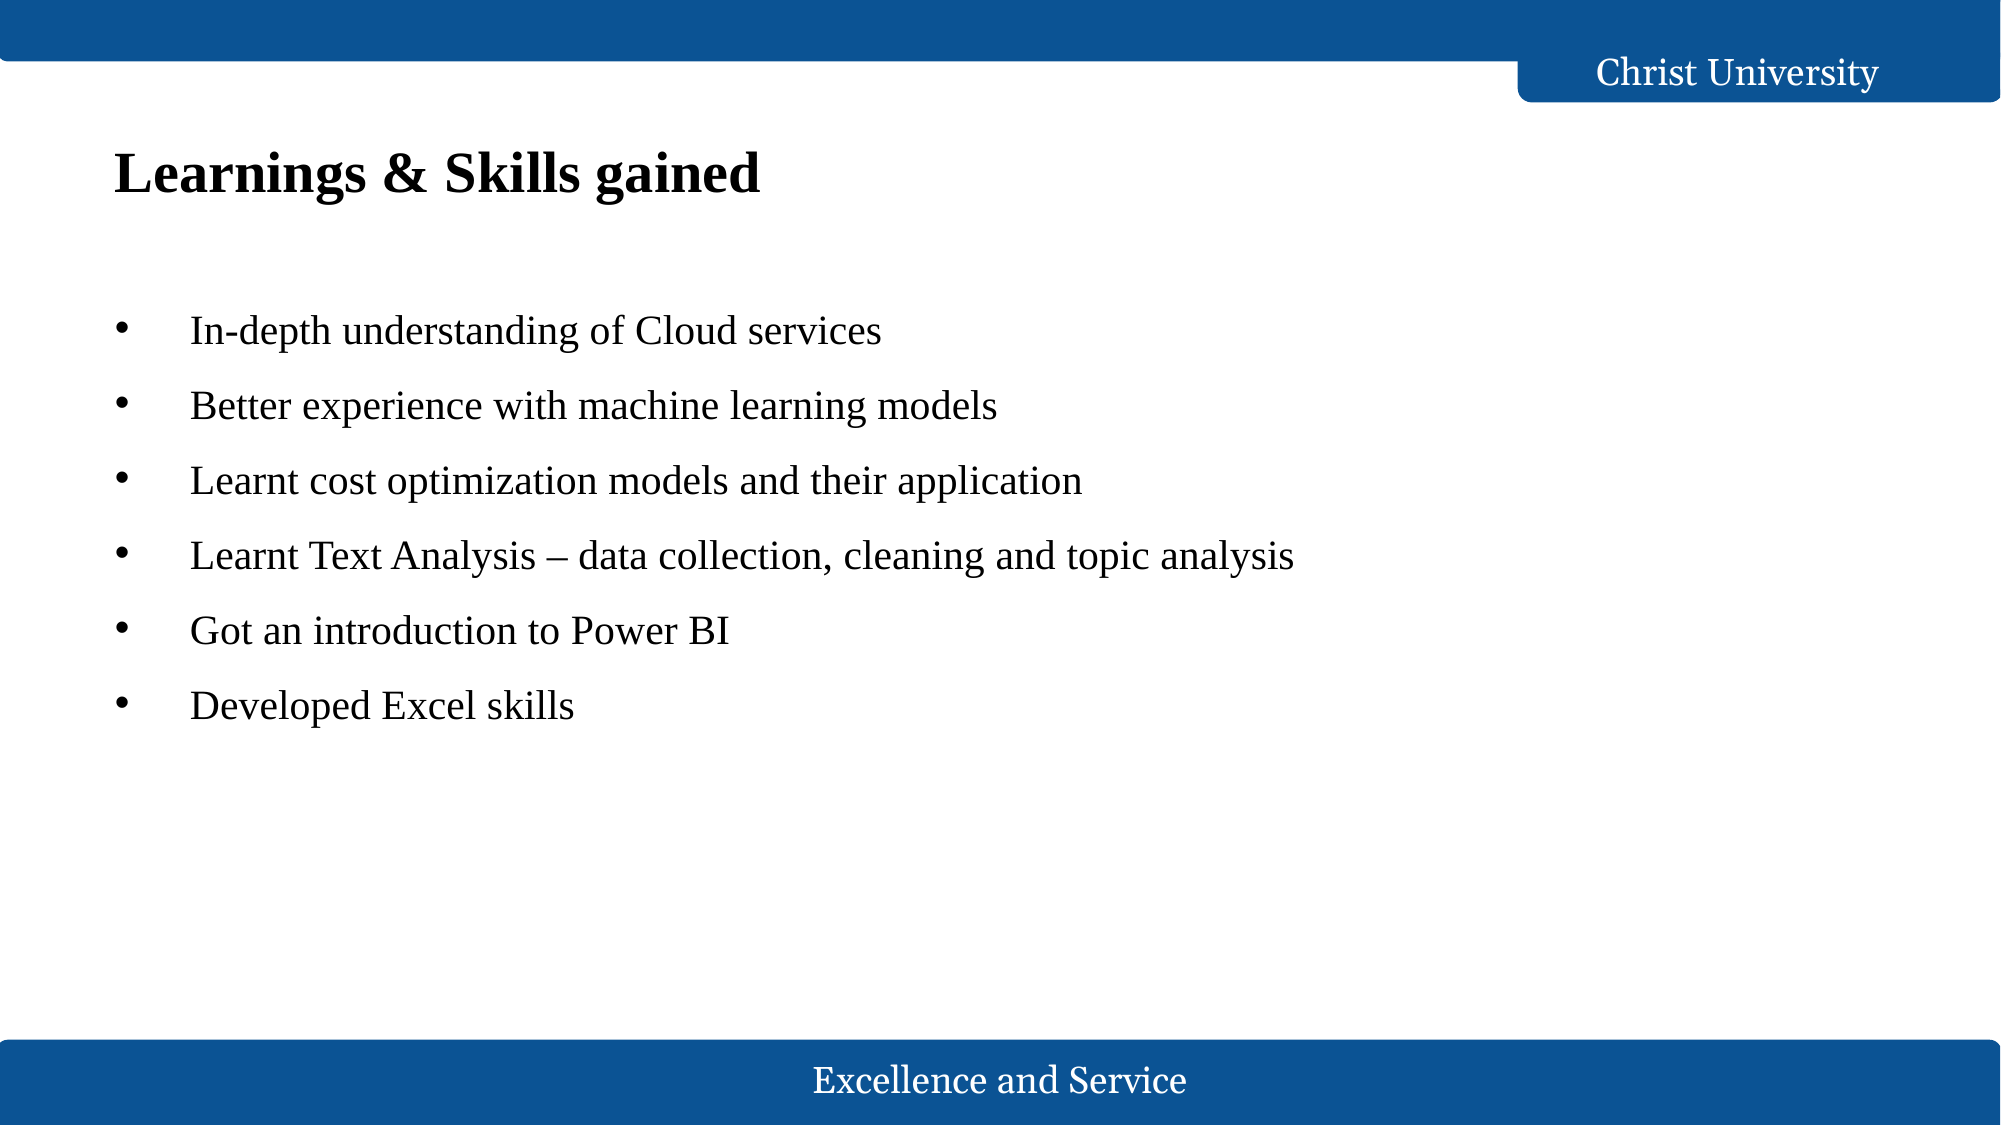

# Learnings & Skills gained
In-depth understanding of Cloud services
Better experience with machine learning models
Learnt cost optimization models and their application
Learnt Text Analysis – data collection, cleaning and topic analysis
Got an introduction to Power BI
Developed Excel skills